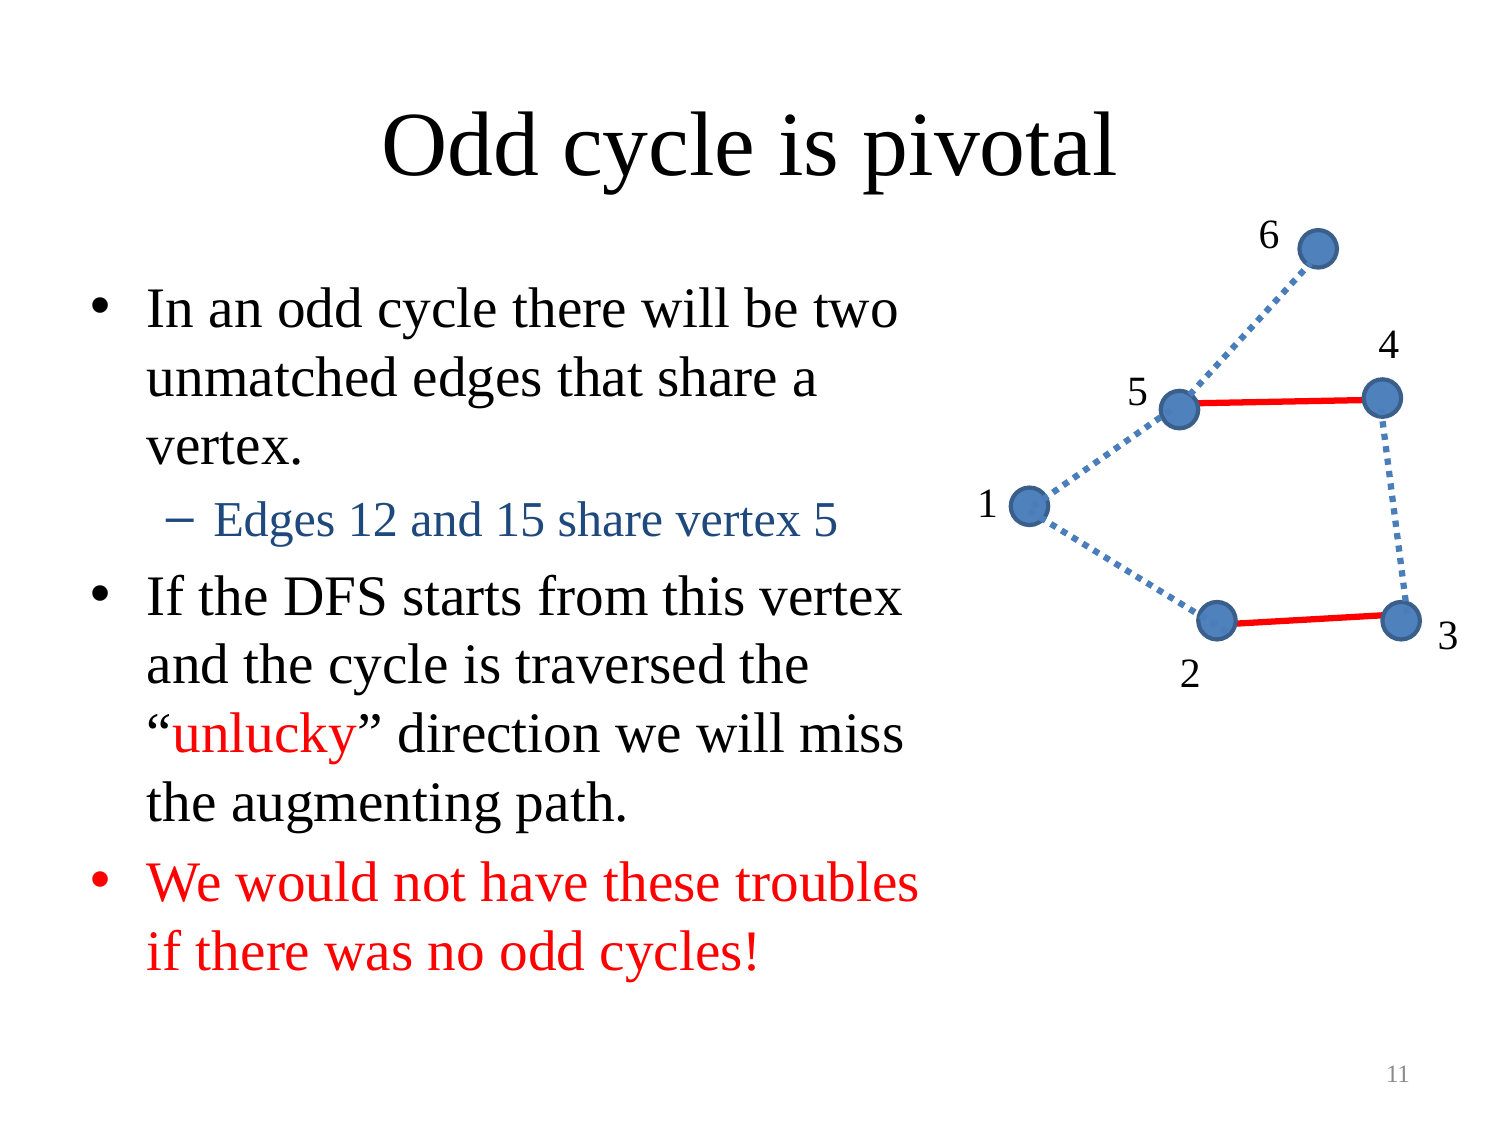

# Odd cycle is pivotal
6

In an odd cycle there will be two unmatched edges that share a vertex.
Edges 12 and 15 share vertex 5
If the DFS starts from this vertex and the cycle is traversed the “unlucky” direction we will miss the augmenting path.
We would not have these troubles if there was no odd cycles!
4
5

1

3

2
11